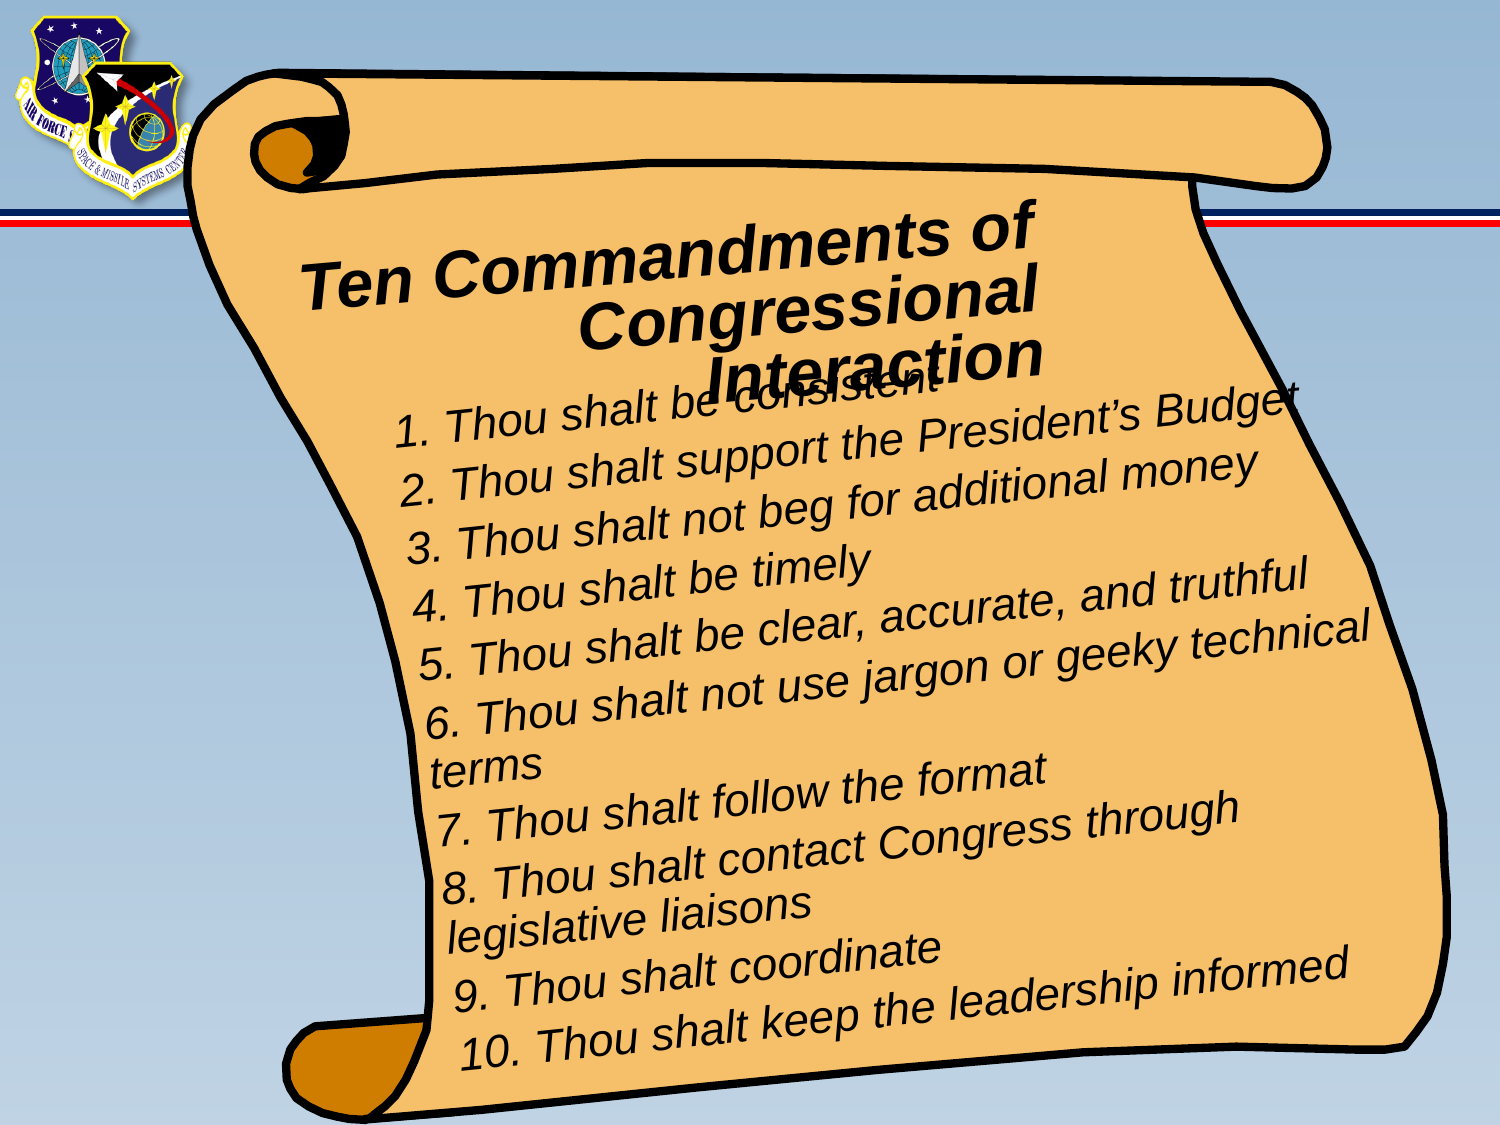

# Ten Commandments of Congressional Interaction
1. Thou shalt be consistent
2. Thou shalt support the President’s Budget
3. Thou shalt not beg for additional money
4. Thou shalt be timely
5. Thou shalt be clear, accurate, and truthful
6. Thou shalt not use jargon or geeky technical terms
7. Thou shalt follow the format
8. Thou shalt contact Congress through legislative liaisons
9. Thou shalt coordinate
10. Thou shalt keep the leadership informed